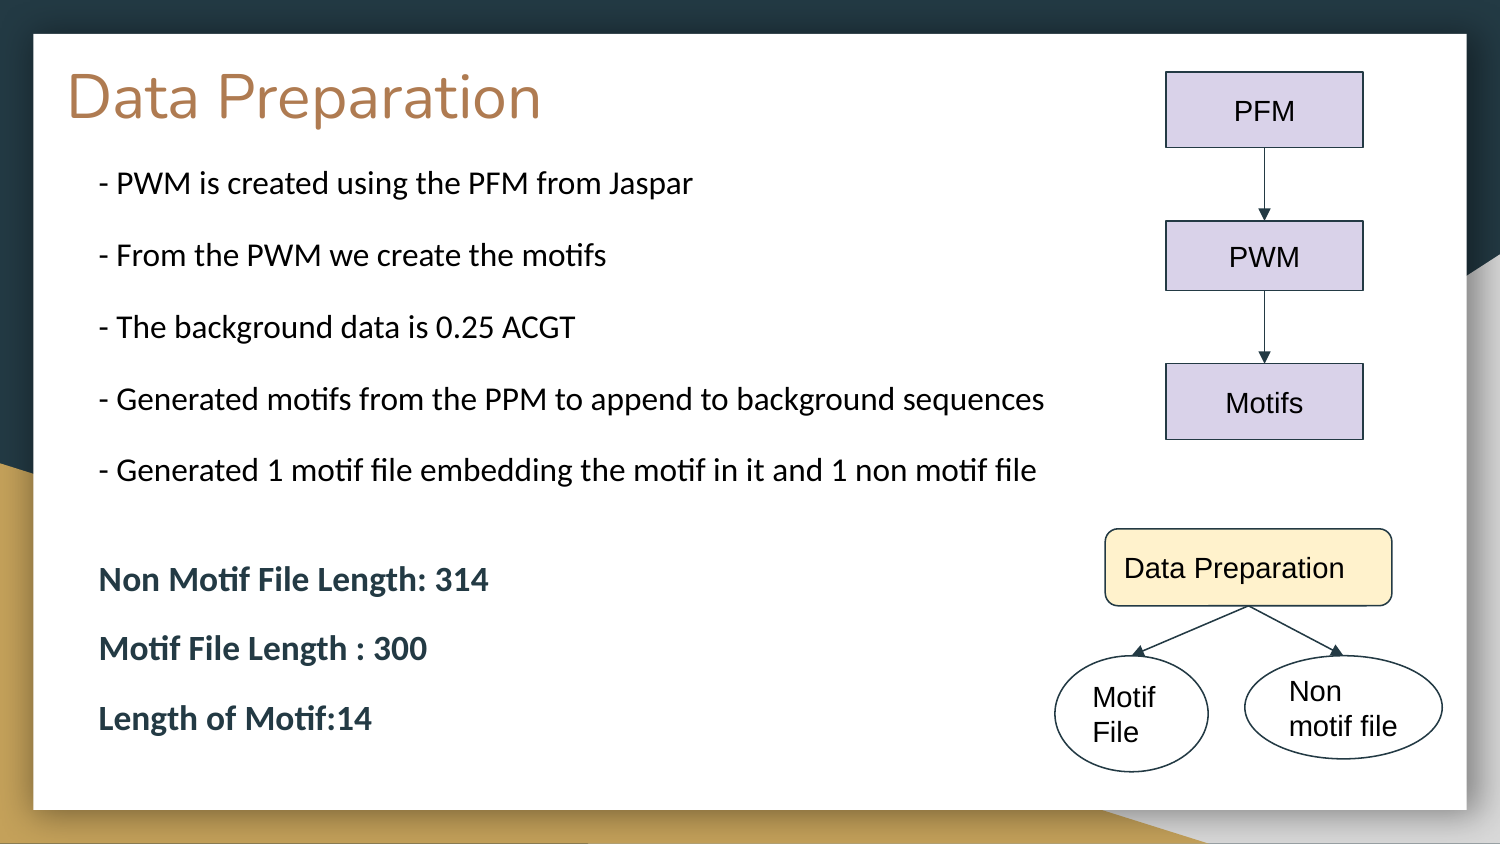

# Data Preparation

PFM
- PWM is created using the PFM from Jaspar

- From the PWM we create the motifs

- The background data is 0.25 ACGT

- Generated motifs from the PPM to append to background sequences

- Generated 1 motif file embedding the motif in it and 1 non motif file

Non Motif File Length: 314
Motif File Length : 300
Length of Motif:14
PWM
Motifs
Data Preparation
Motif  File
Non motif file